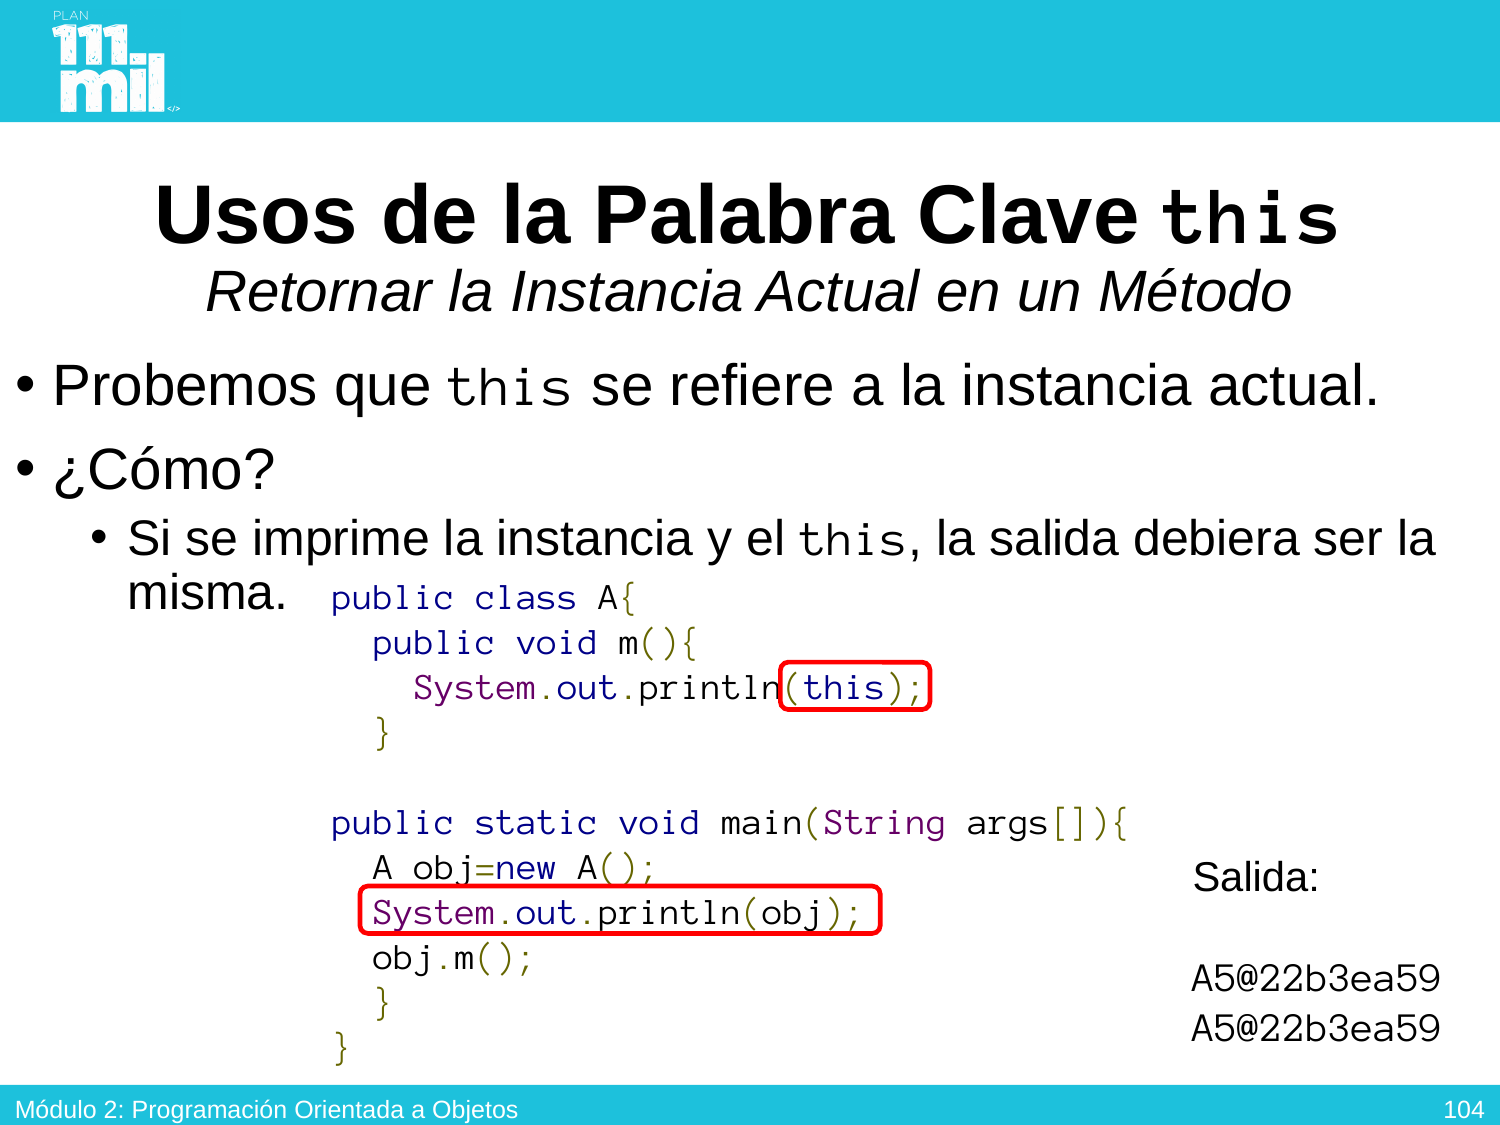

# Usos de la Palabra Clave this Retornar la Instancia Actual en un Método
Probemos que this se refiere a la instancia actual.
¿Cómo?
Si se imprime la instancia y el this, la salida debiera ser la misma.
public class A{
  public void m(){
    System.out.println(this);
  }
public static void main(String args[]){
  A obj=new A();
  System.out.println(obj);
  obj.m();
  }
}

Salida:

A5@22b3ea59 A5@22b3ea59

104
Módulo 2: Programación Orientada a Objetos